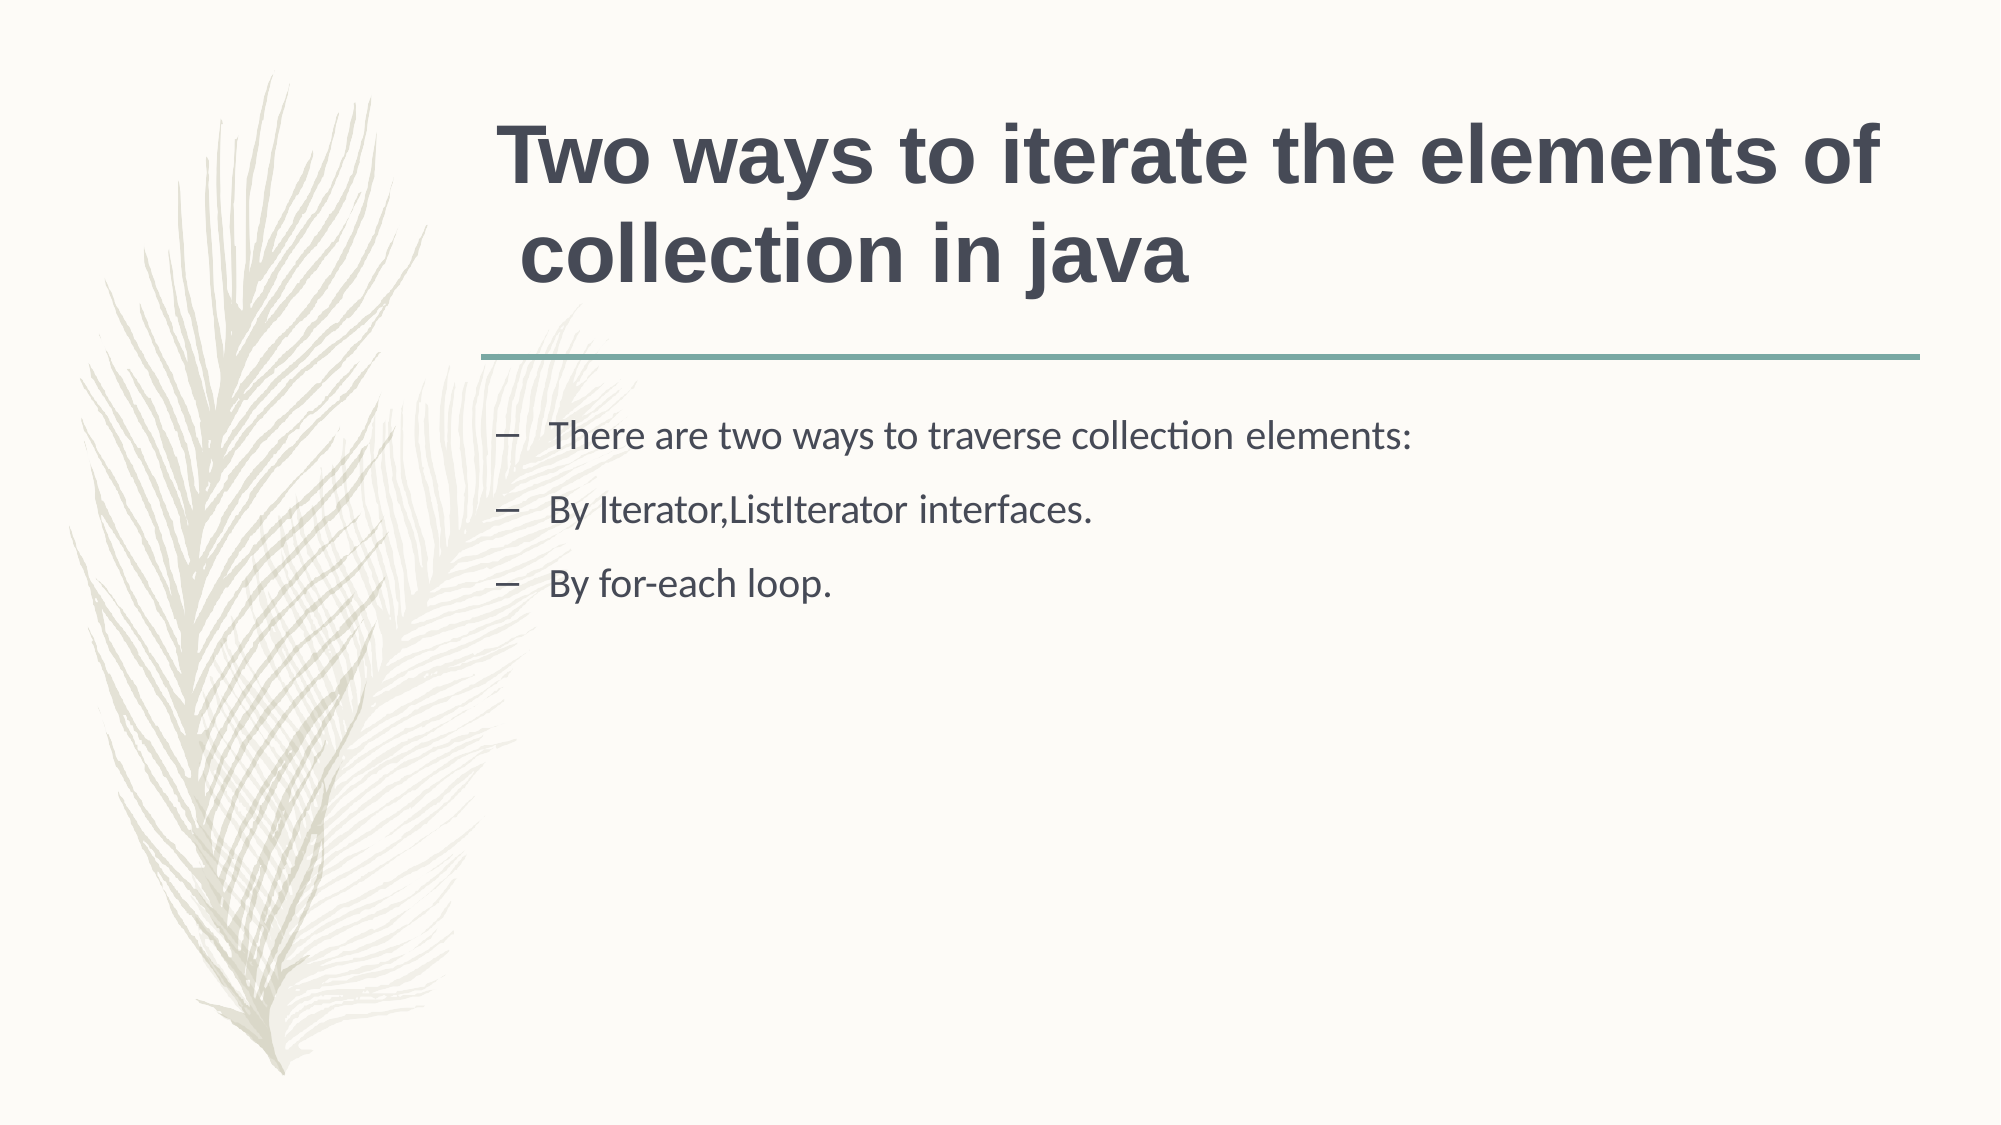

# Two ways to iterate the elements of  collection in java
There are two ways to traverse collection elements:
By Iterator,ListIterator interfaces.
By for-each loop.